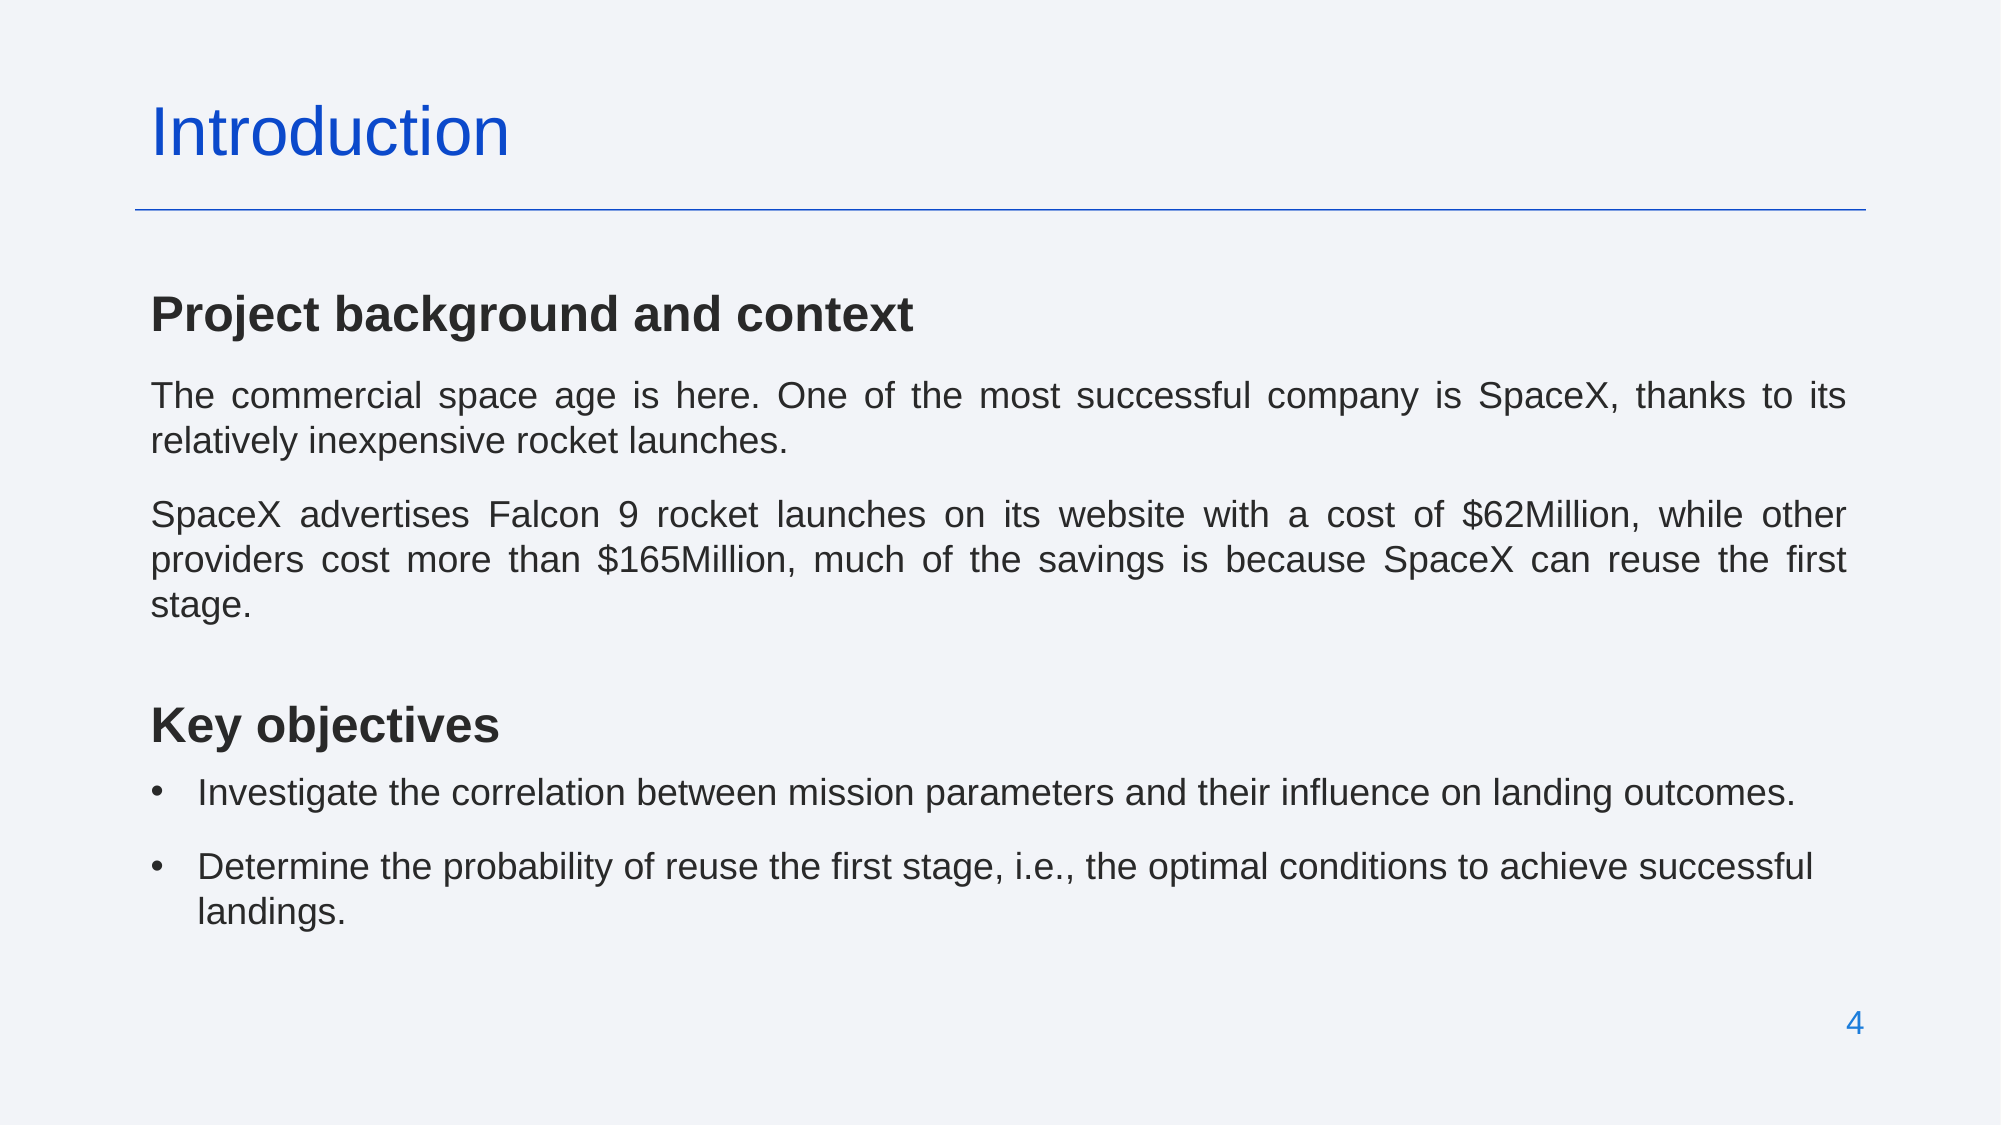

Introduction
Project background and context
The commercial space age is here. One of the most successful company is SpaceX, thanks to its relatively inexpensive rocket launches.
SpaceX advertises Falcon 9 rocket launches on its website with a cost of $62Million, while other providers cost more than $165Million, much of the savings is because SpaceX can reuse the first stage.
Key objectives
Investigate the correlation between mission parameters and their influence on landing outcomes.
Determine the probability of reuse the first stage, i.e., the optimal conditions to achieve successful landings.
4